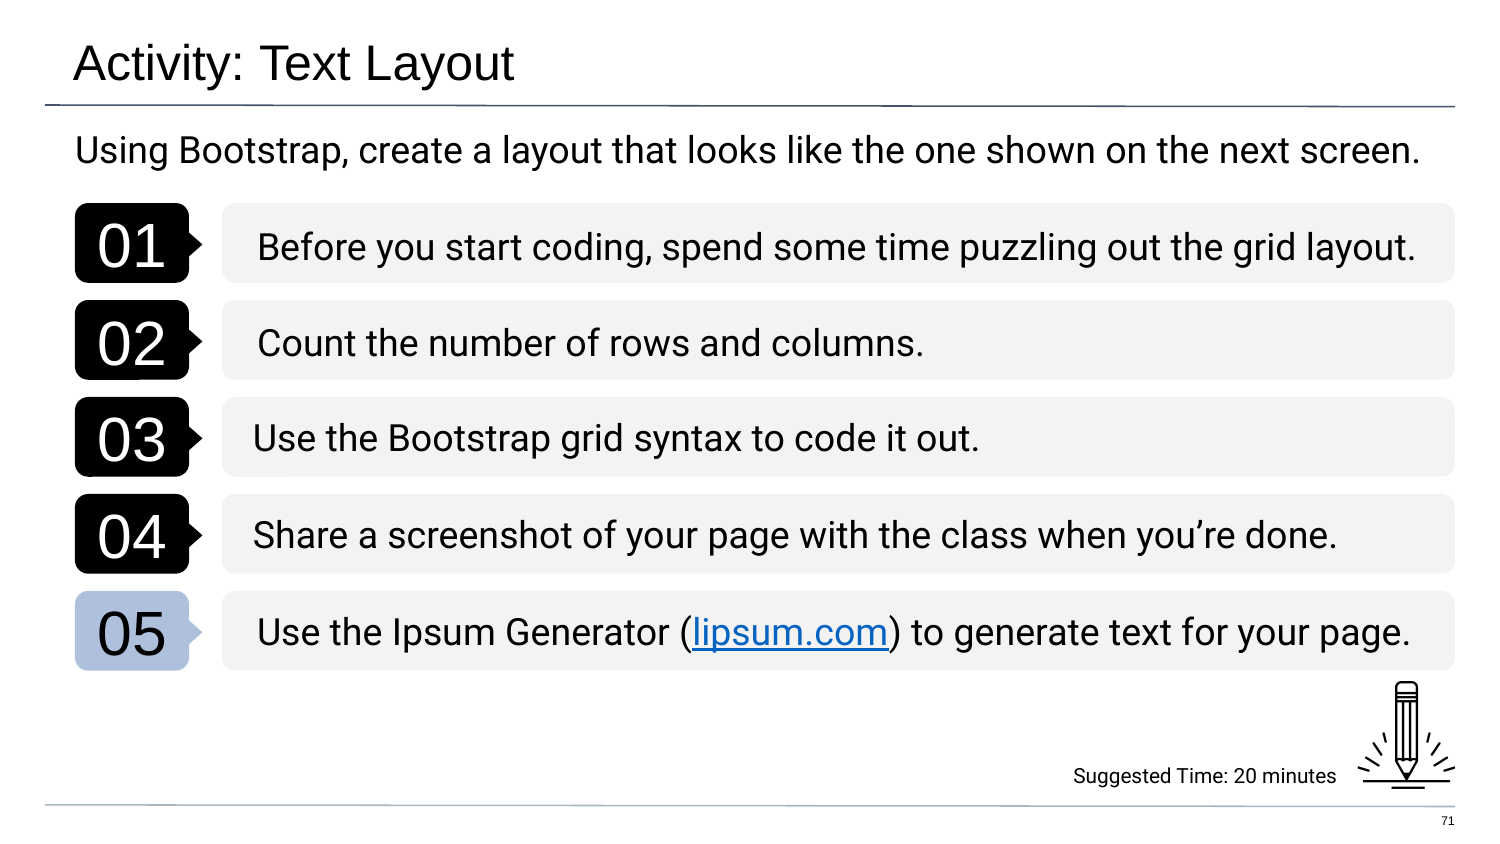

# Activity: Text Layout

Using Bootstrap, create a layout that looks like the one shown on the next screen.

01

Before you start coding, spend some time puzzling out the grid layout.
02

Count the number of rows and columns.
03

Use the Bootstrap grid syntax to code it out.
04

Share a screenshot of your page with the class when you’re done.
05

Use the Ipsum Generator (lipsum.com) to generate text for your page.
Suggested Time: 20 minutes
71